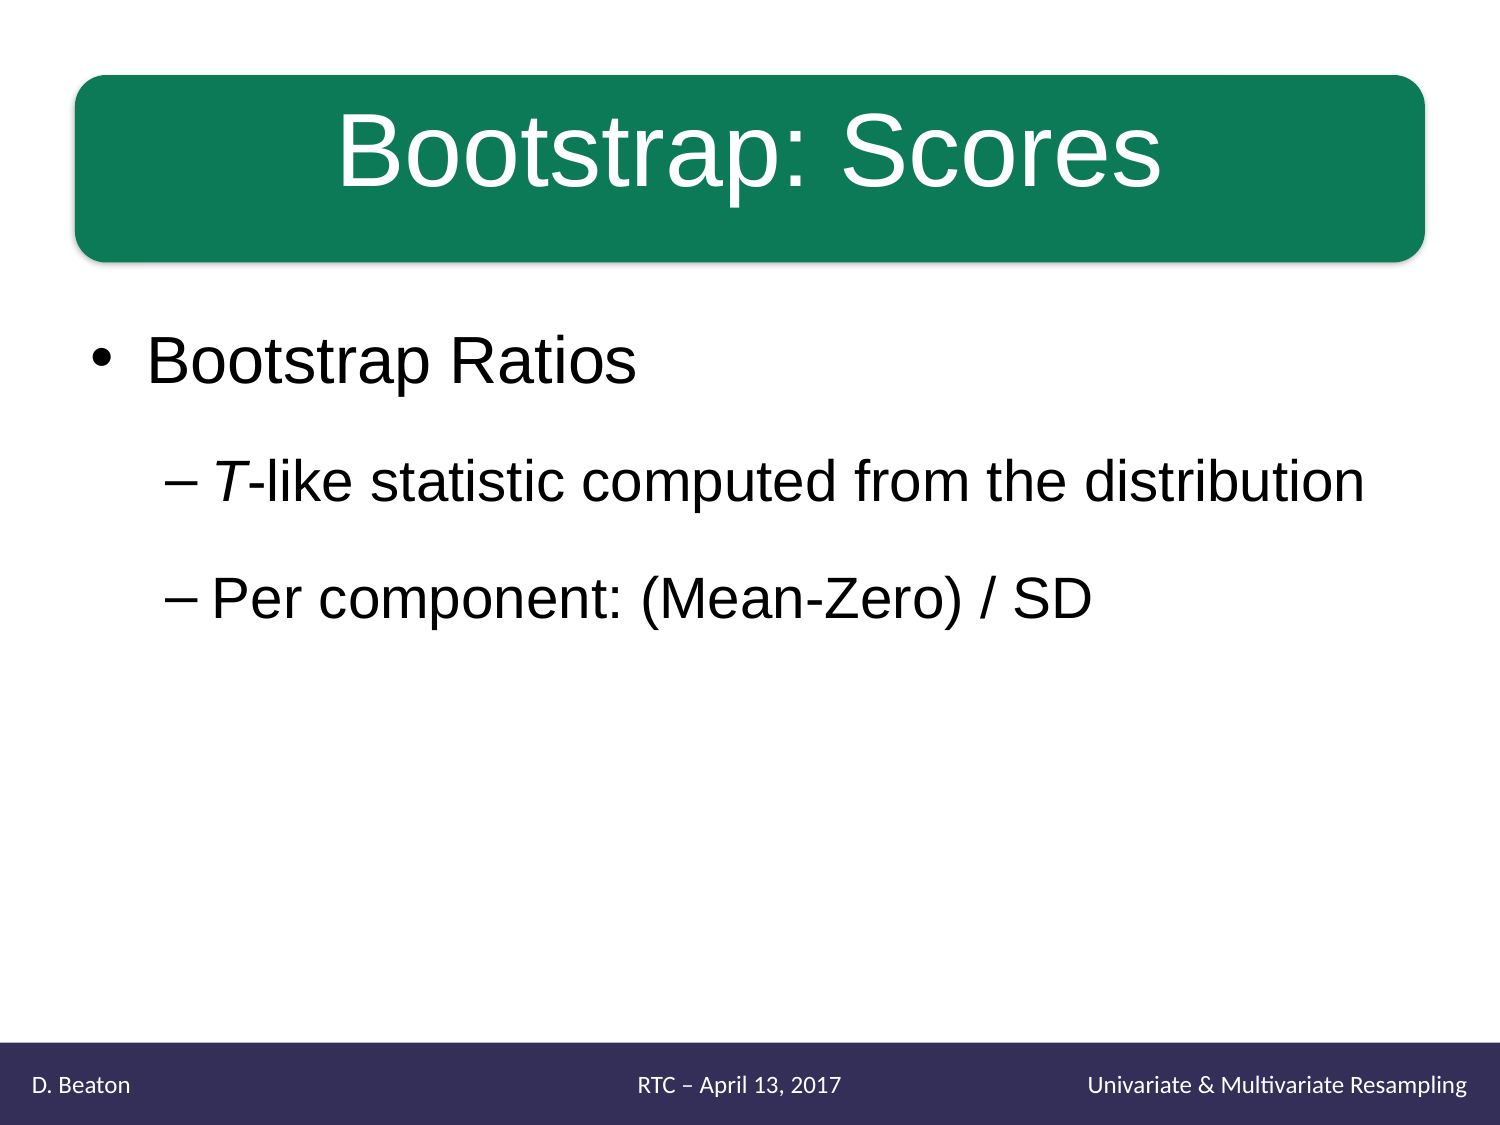

# Bootstrap: Scores
Bootstrap Ratios
T-like statistic computed from the distribution
Per component: (Mean-Zero) / SD